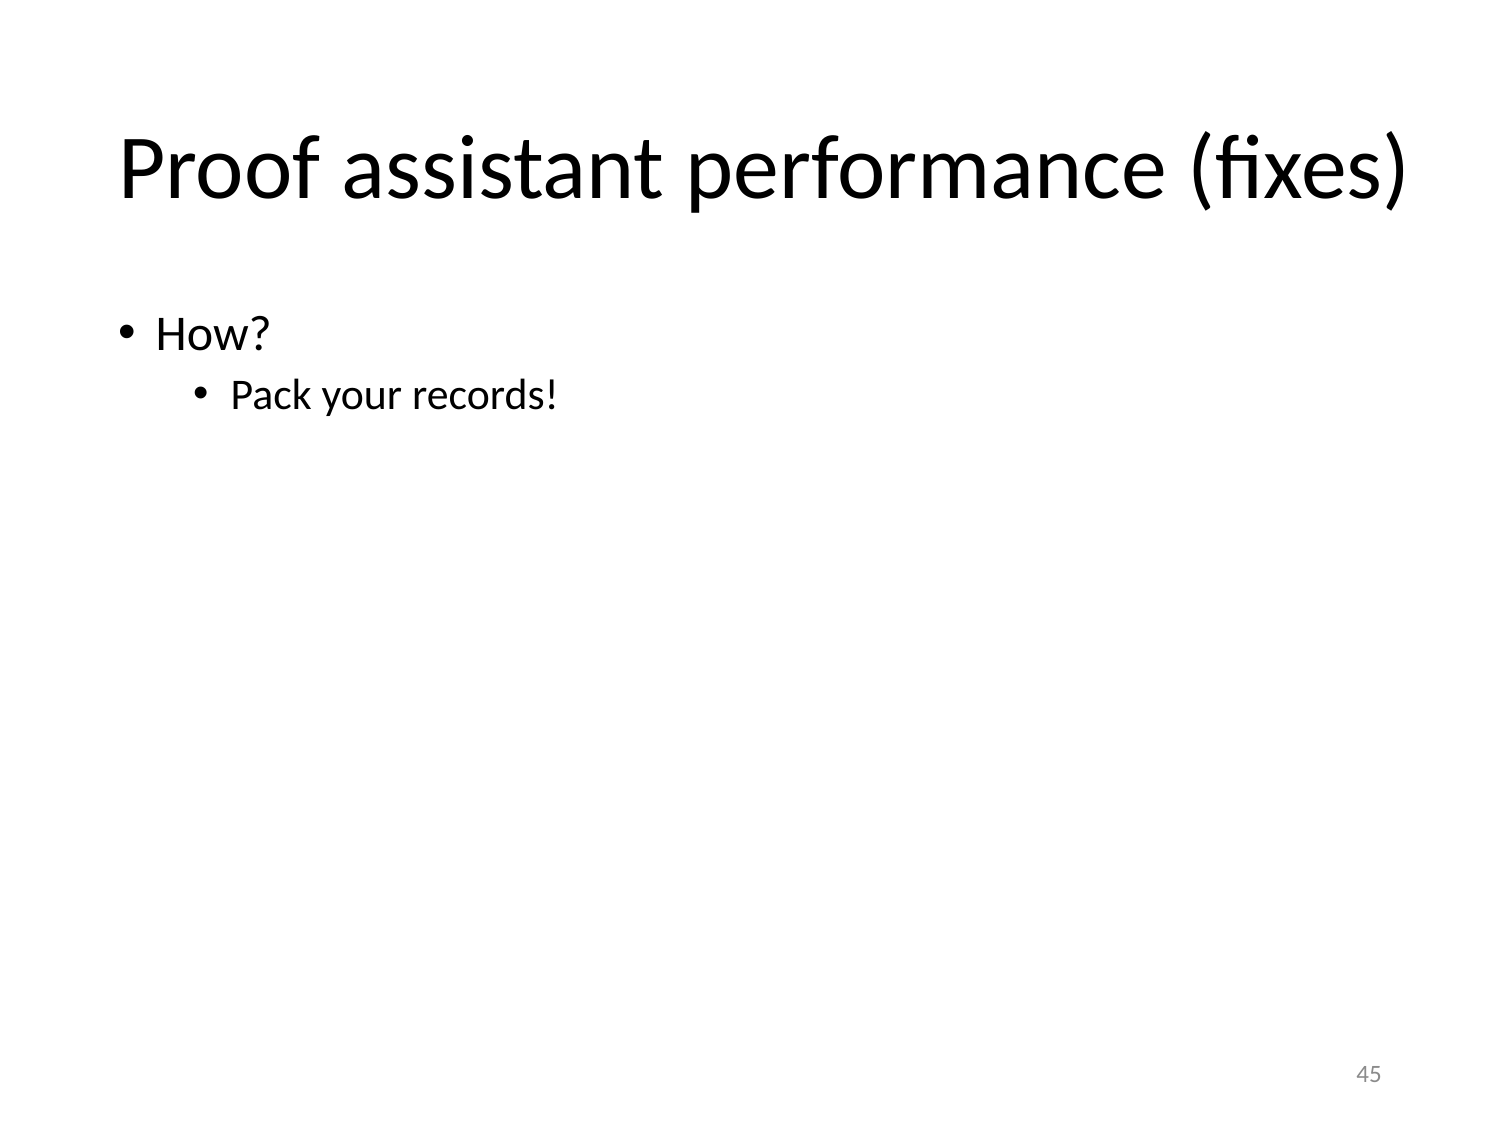

# Proof assistant performance (fixes)
How?
Pack your records!
45